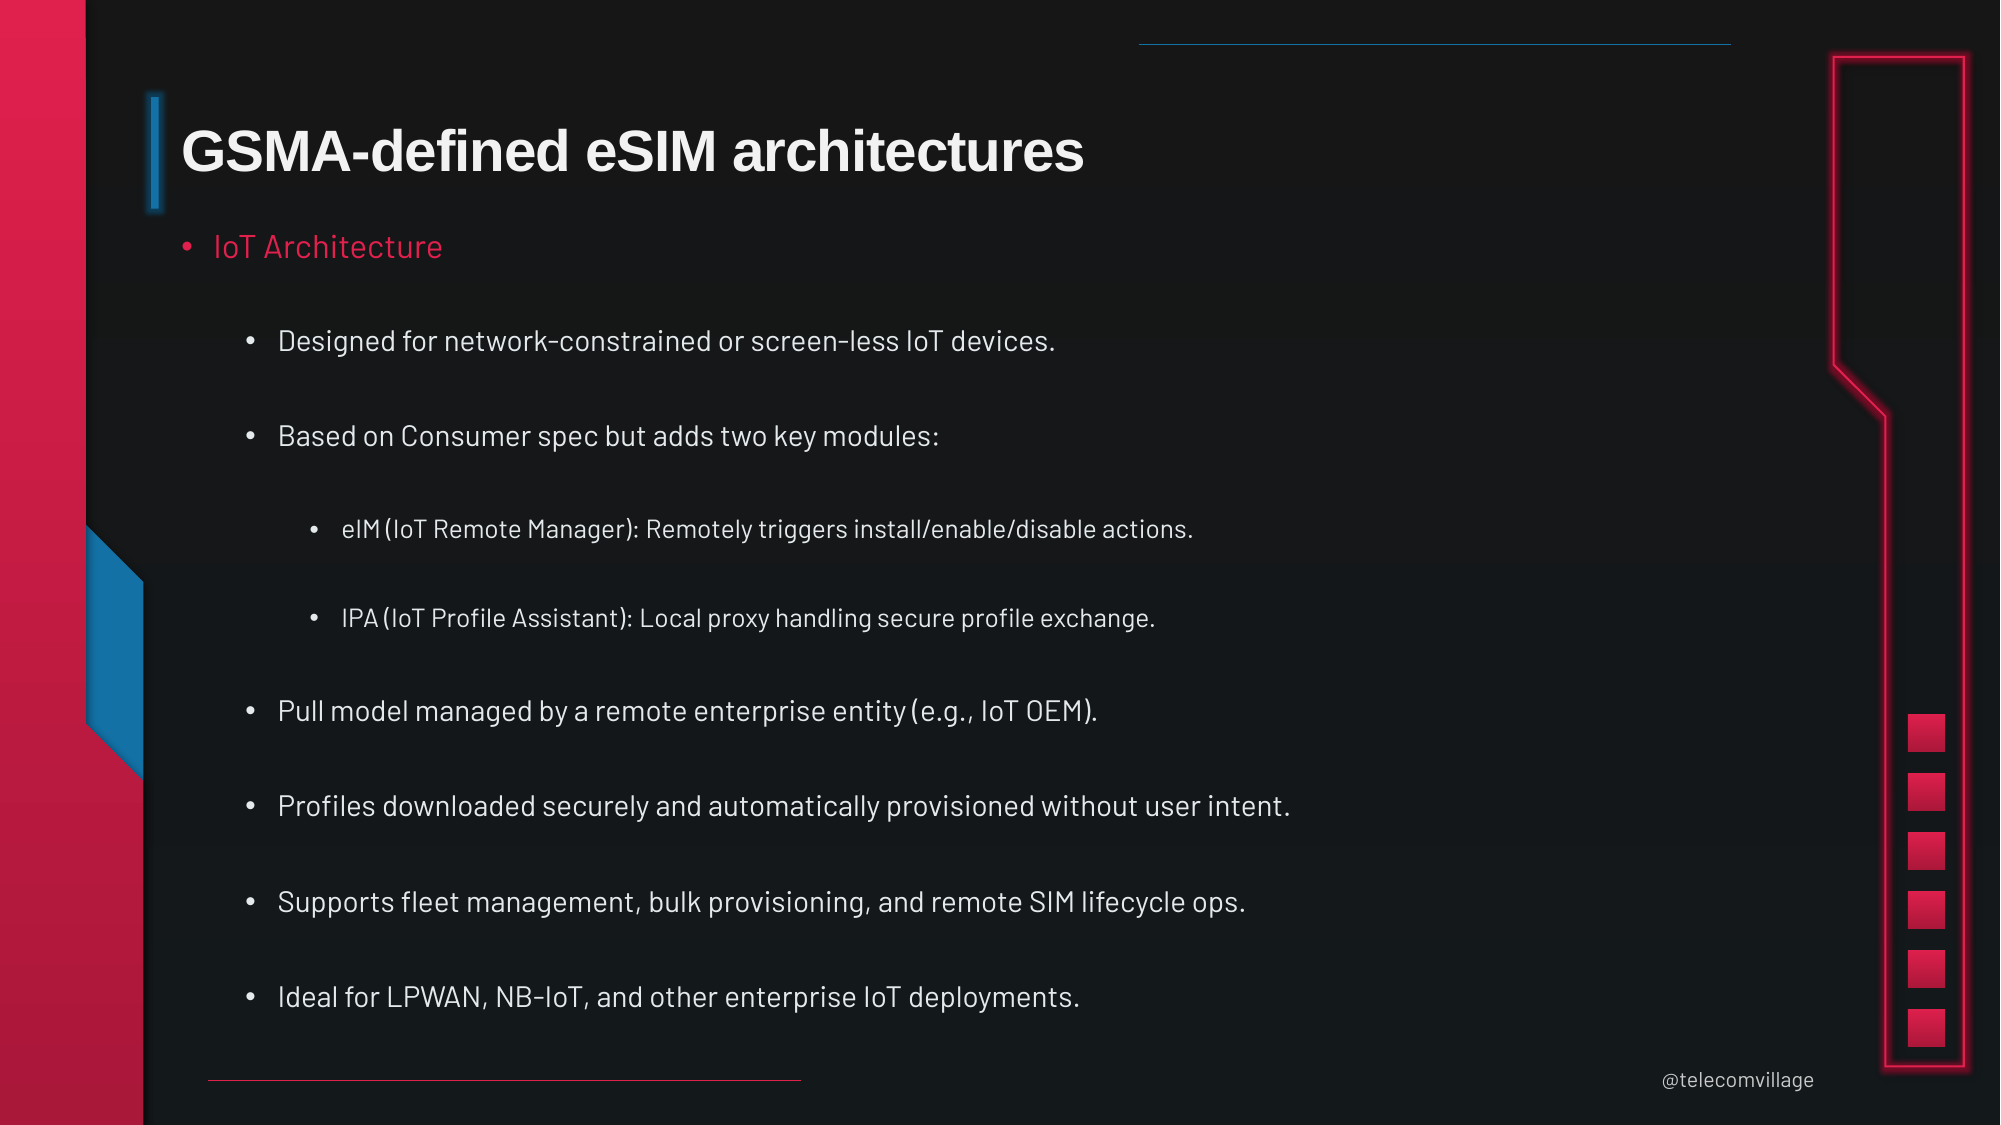

# GSMA-defined eSIM architectures
IoT Architecture

Designed for network-constrained or screen-less IoT devices.

Based on Consumer spec but adds two key modules:

eIM (IoT Remote Manager): Remotely triggers install/enable/disable actions.

IPA (IoT Profile Assistant): Local proxy handling secure profile exchange.

Pull model managed by a remote enterprise entity (e.g., IoT OEM).

Profiles downloaded securely and automatically provisioned without user intent.

Supports fleet management, bulk provisioning, and remote SIM lifecycle ops.

Ideal for LPWAN, NB-IoT, and other enterprise IoT deployments.